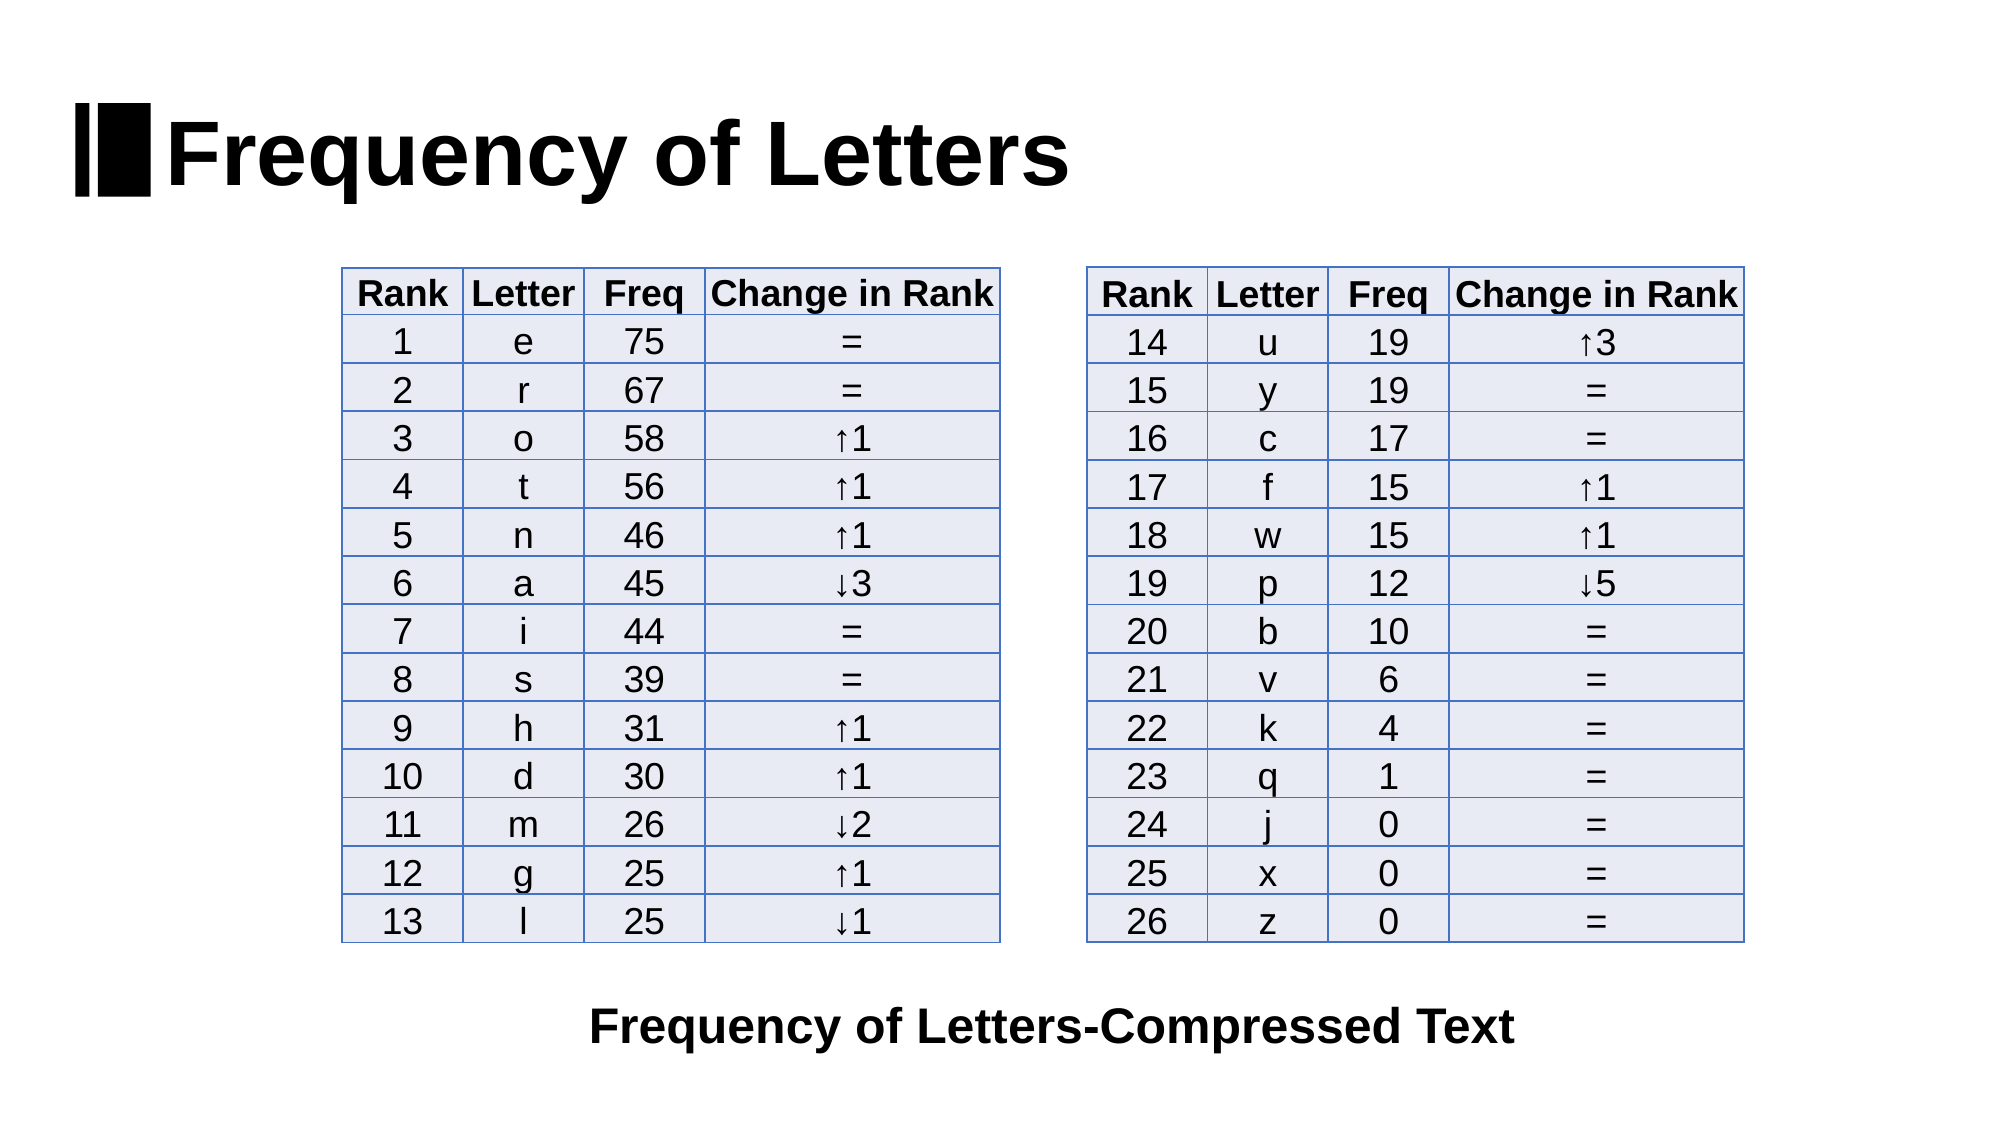

Frequency of Letters

| Rank | Letter | Freq | Change in Rank |
| --- | --- | --- | --- |
| 14 | u | 19 | ↑3 |
| 15 | y | 19 | = |
| 16 | c | 17 | = |
| 17 | f | 15 | ↑1 |
| 18 | w | 15 | ↑1 |
| 19 | p | 12 | ↓5 |
| 20 | b | 10 | = |
| 21 | v | 6 | = |
| 22 | k | 4 | = |
| 23 | q | 1 | = |
| 24 | j | 0 | = |
| 25 | x | 0 | = |
| 26 | z | 0 | = |
| Rank | Letter | Freq | Change in Rank |
| --- | --- | --- | --- |
| 1 | e | 75 | = |
| 2 | r | 67 | = |
| 3 | o | 58 | ↑1 |
| 4 | t | 56 | ↑1 |
| 5 | n | 46 | ↑1 |
| 6 | a | 45 | ↓3 |
| 7 | i | 44 | = |
| 8 | s | 39 | = |
| 9 | h | 31 | ↑1 |
| 10 | d | 30 | ↑1 |
| 11 | m | 26 | ↓2 |
| 12 | g | 25 | ↑1 |
| 13 | l | 25 | ↓1 |
Frequency of Letters-Compressed Text